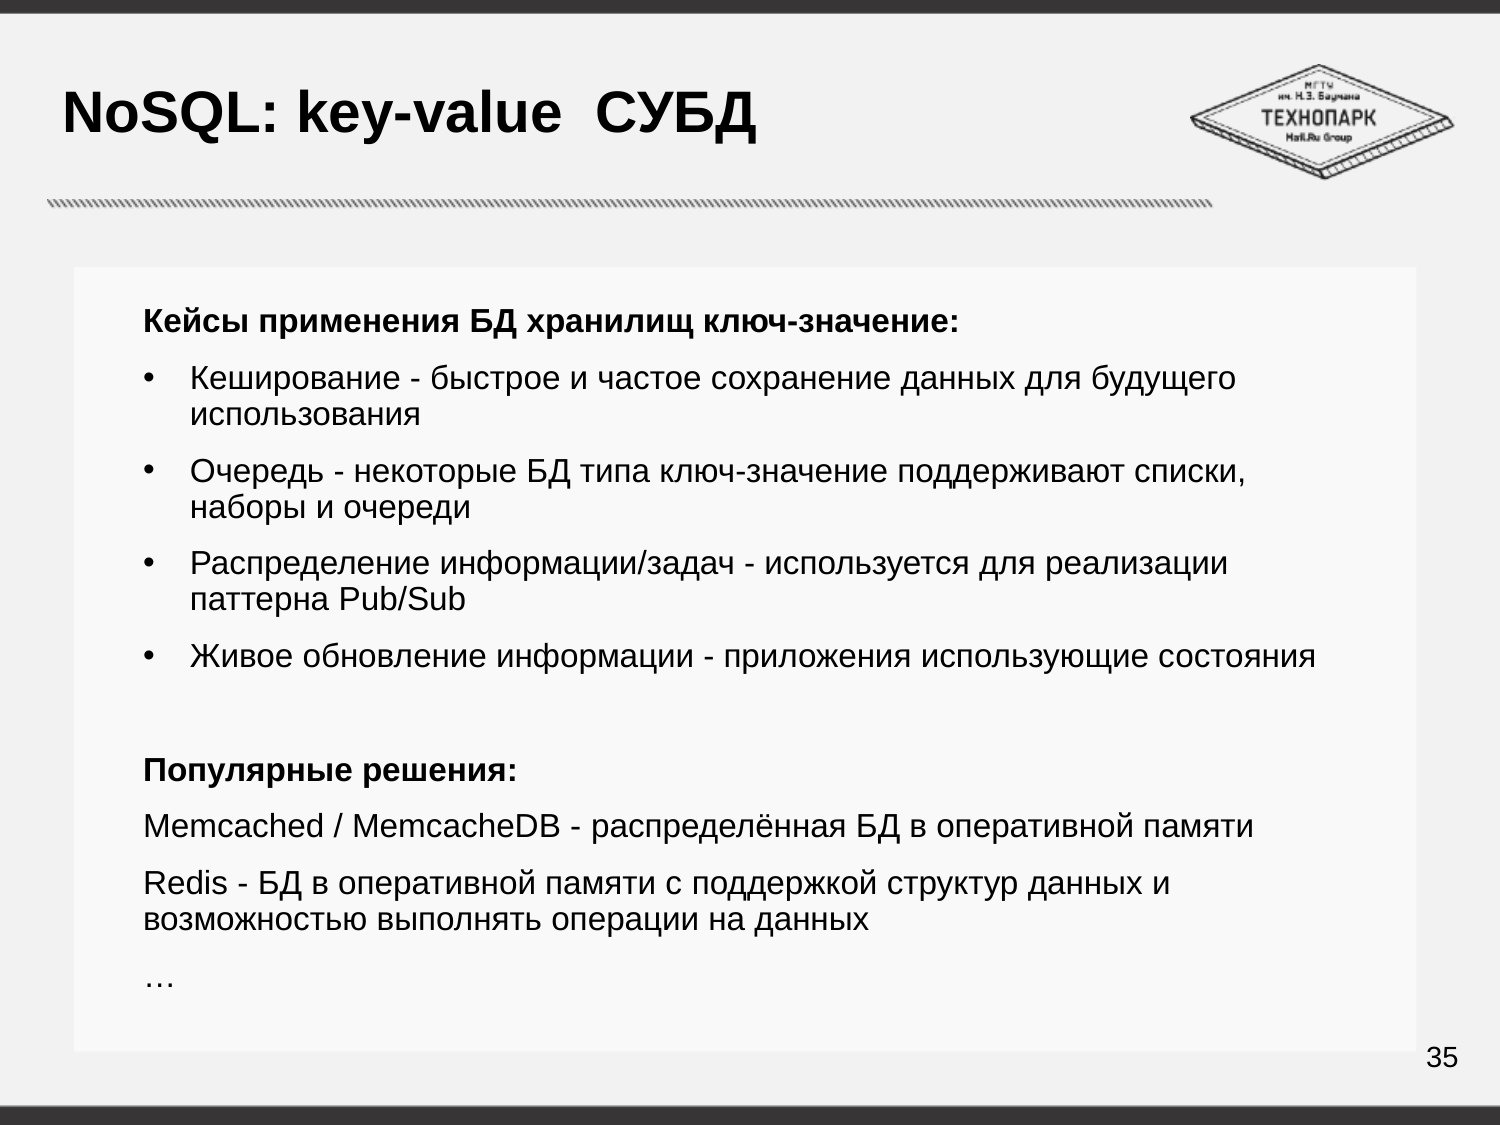

# NoSQL: key-value  СУБД
Кейсы применения БД хранилищ ключ-значение:
Кеширование - быстрое и частое сохранение данных для будущего использования
Очередь - некоторые БД типа ключ-значение поддерживают списки, наборы и очереди
Распределение информации/задач - используется для реализации паттерна Pub/Sub
Живое обновление информации - приложения использующие состояния

Популярные решения:
Memcached / MemcacheDB - распределённая БД в оперативной памяти
Redis - БД в оперативной памяти с поддержкой структур данных и возможностью выполнять операции на данных
…

35